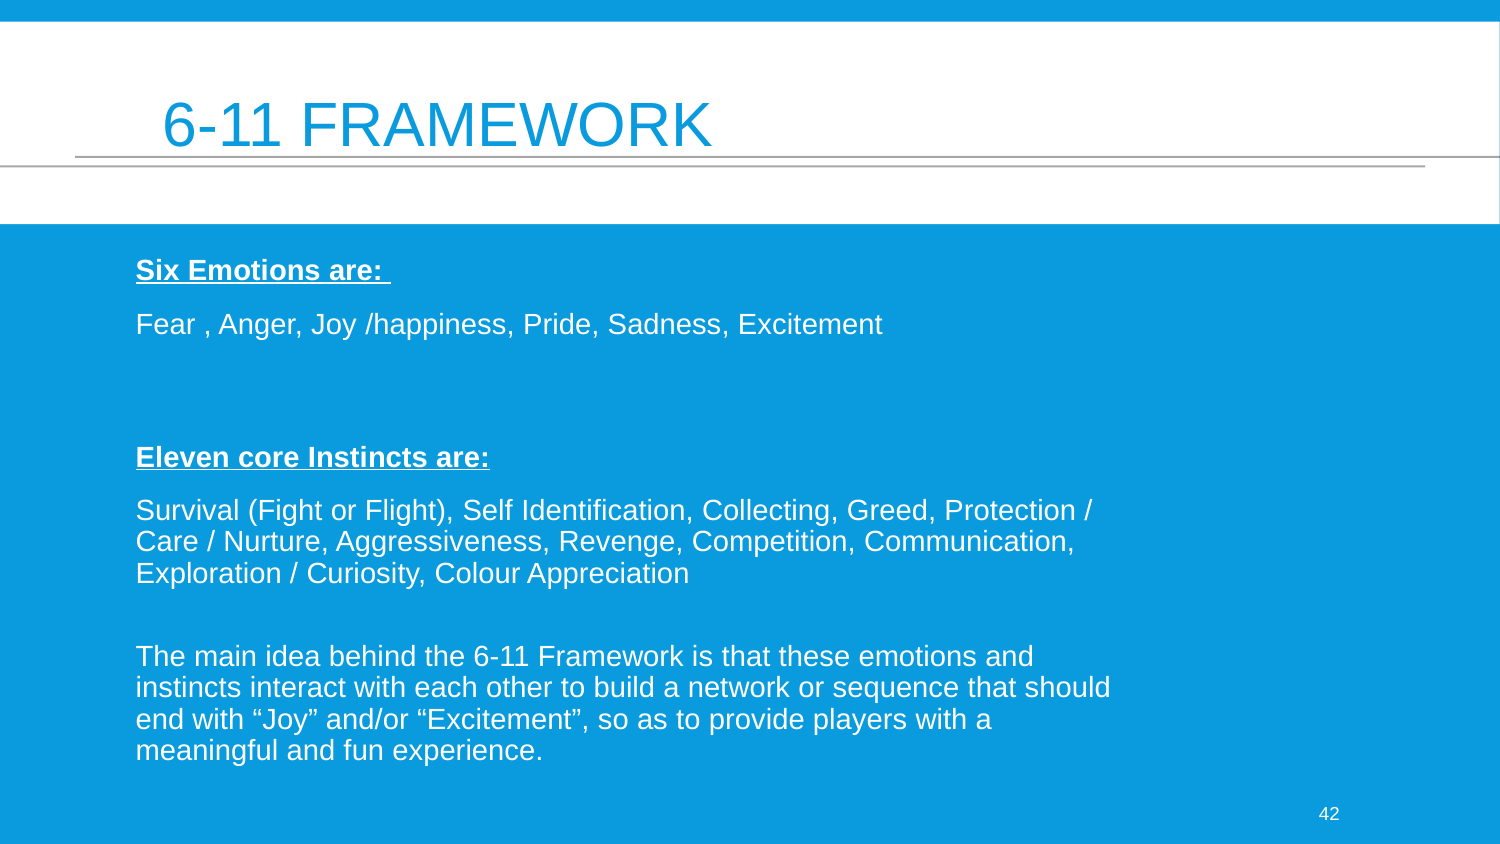

# 6-11 fRAMEWORK
Six Emotions are:
Fear , Anger, Joy /happiness, Pride, Sadness, Excitement
Eleven core Instincts are:
Survival (Fight or Flight), Self Identification, Collecting, Greed, Protection / Care / Nurture, Aggressiveness, Revenge, Competition, Communication, Exploration / Curiosity, Colour Appreciation

The main idea behind the 6-11 Framework is that these emotions and instincts interact with each other to build a network or sequence that should end with “Joy” and/or “Excitement”, so as to provide players with a meaningful and fun experience.
42